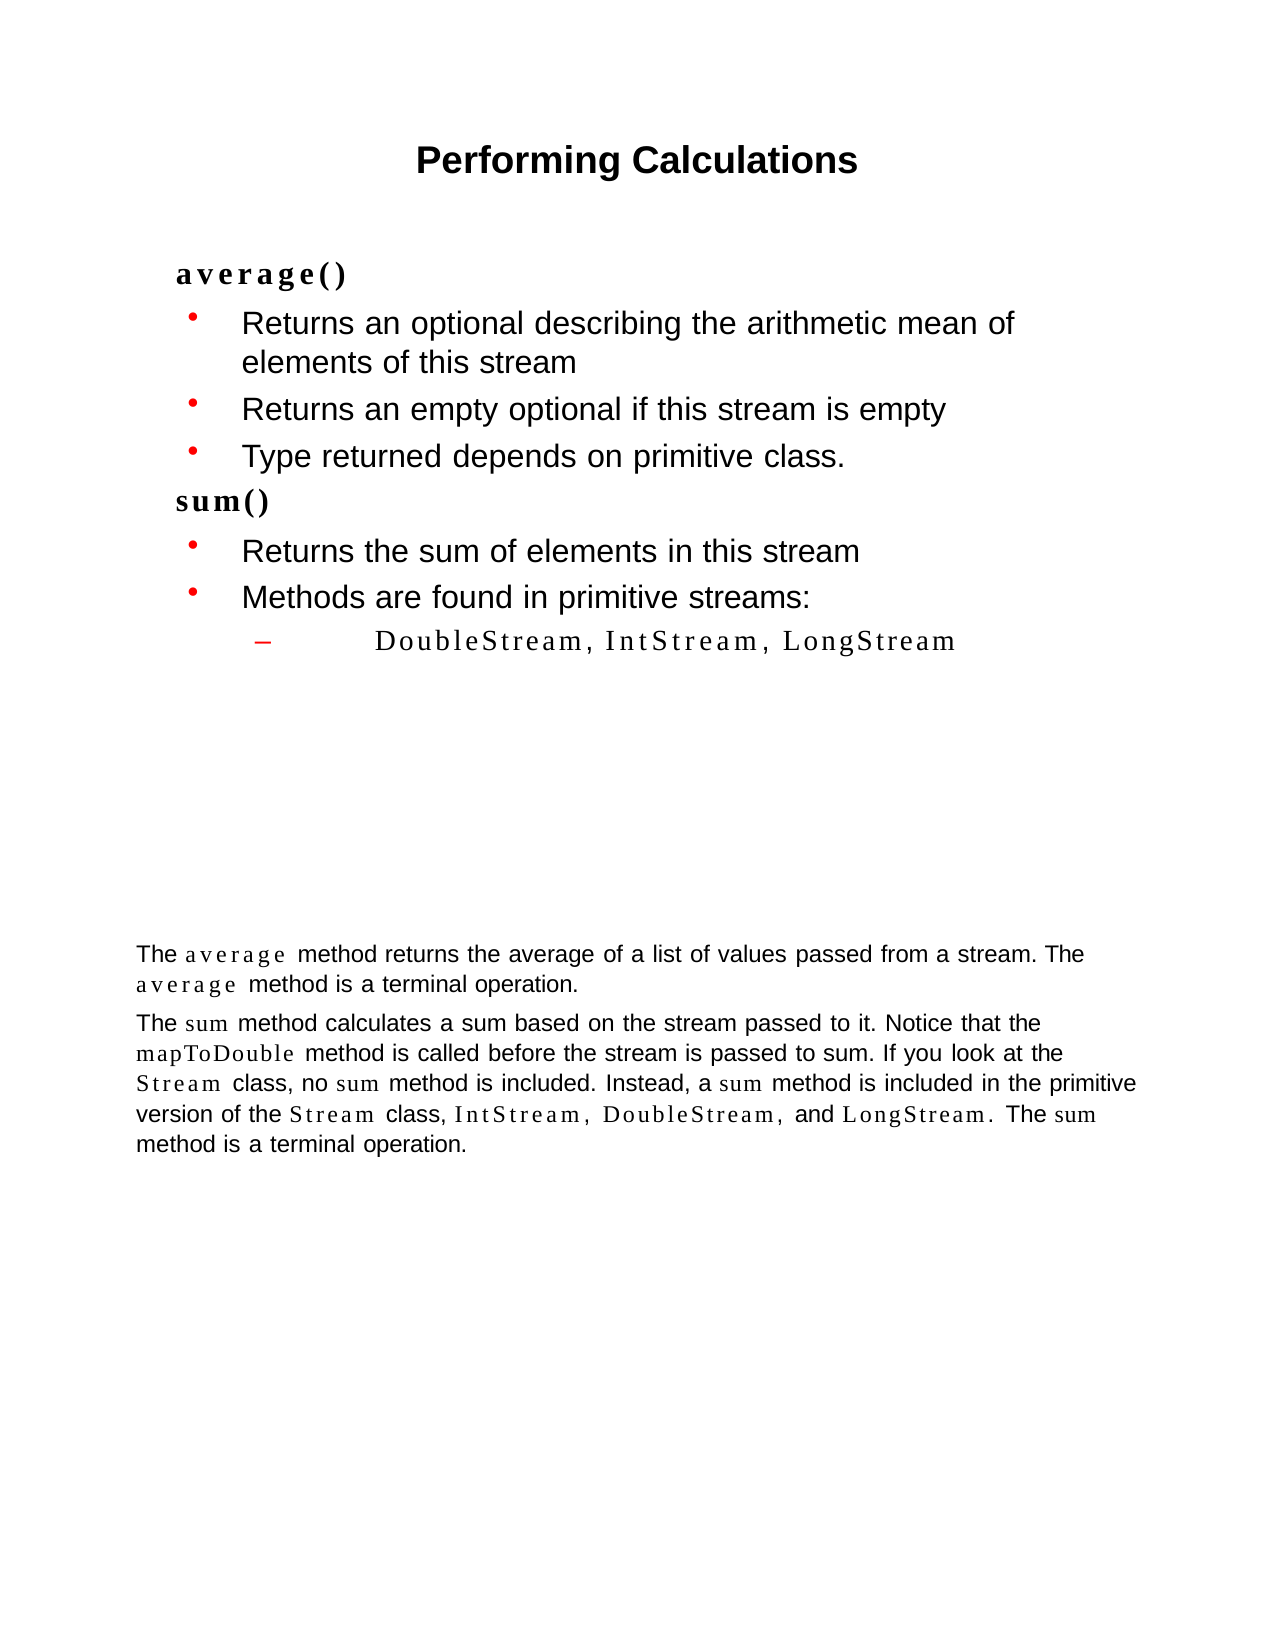

Performing Calculations

average()
Returns an optional describing the arithmetic mean of elements of this stream
Returns an empty optional if this stream is empty
Type returned depends on primitive class.
sum()
Returns the sum of elements in this stream
Methods are found in primitive streams:
–	DoubleStream, IntStream, LongStream

The average method returns the average of a list of values passed from a stream. The
average method is a terminal operation.
The sum method calculates a sum based on the stream passed to it. Notice that the mapToDouble method is called before the stream is passed to sum. If you look at the Stream class, no sum method is included. Instead, a sum method is included in the primitive version of the Stream class, IntStream, DoubleStream, and LongStream. The sum method is a terminal operation.